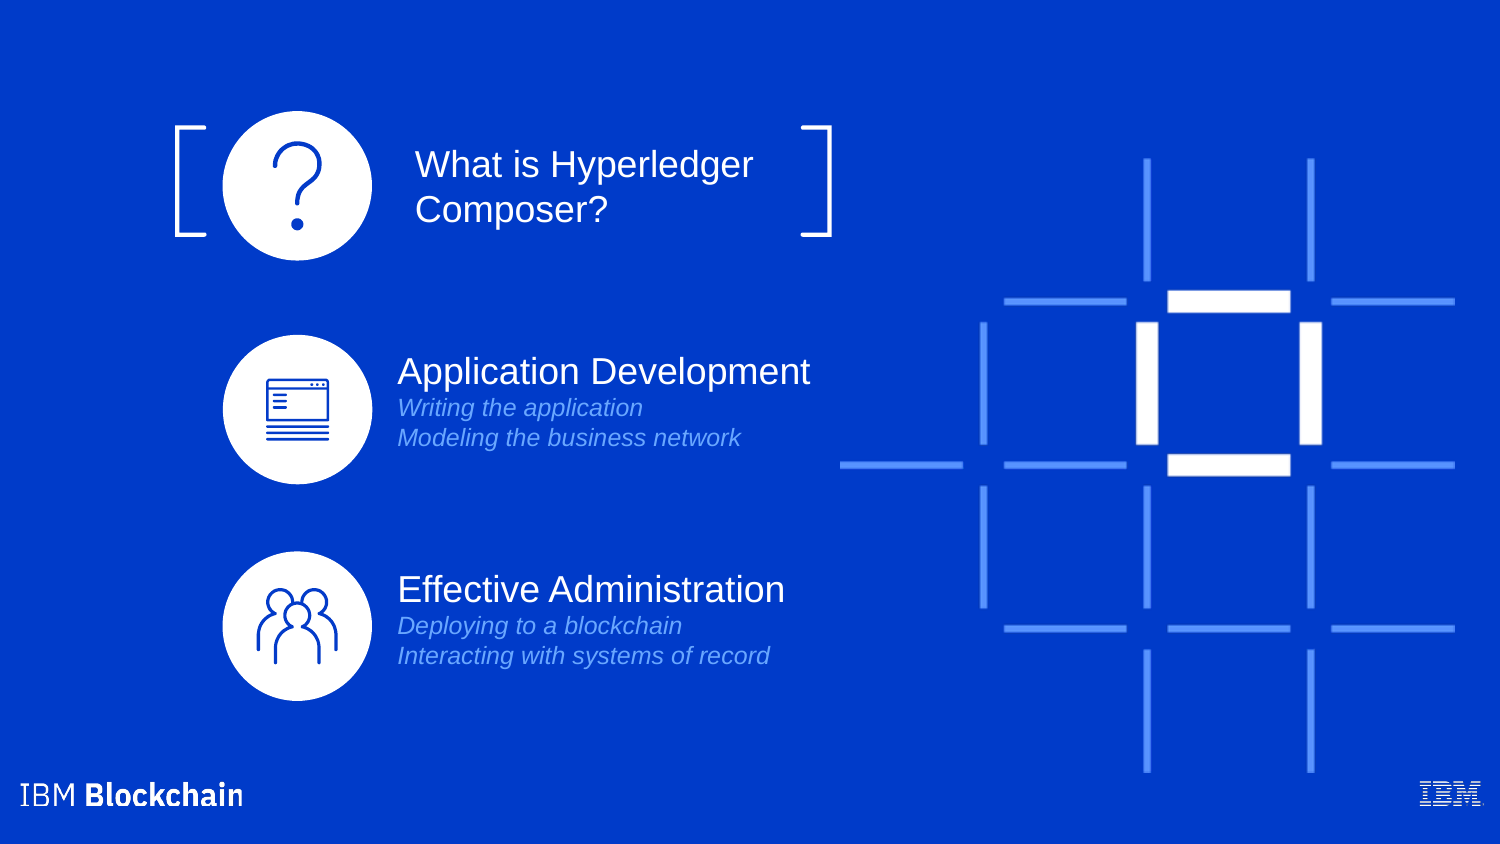

What is Hyperledger Composer?

Application Development
Writing the application
Modeling the business network

Effective Administration
Deploying to a blockchain
Interacting with systems of record